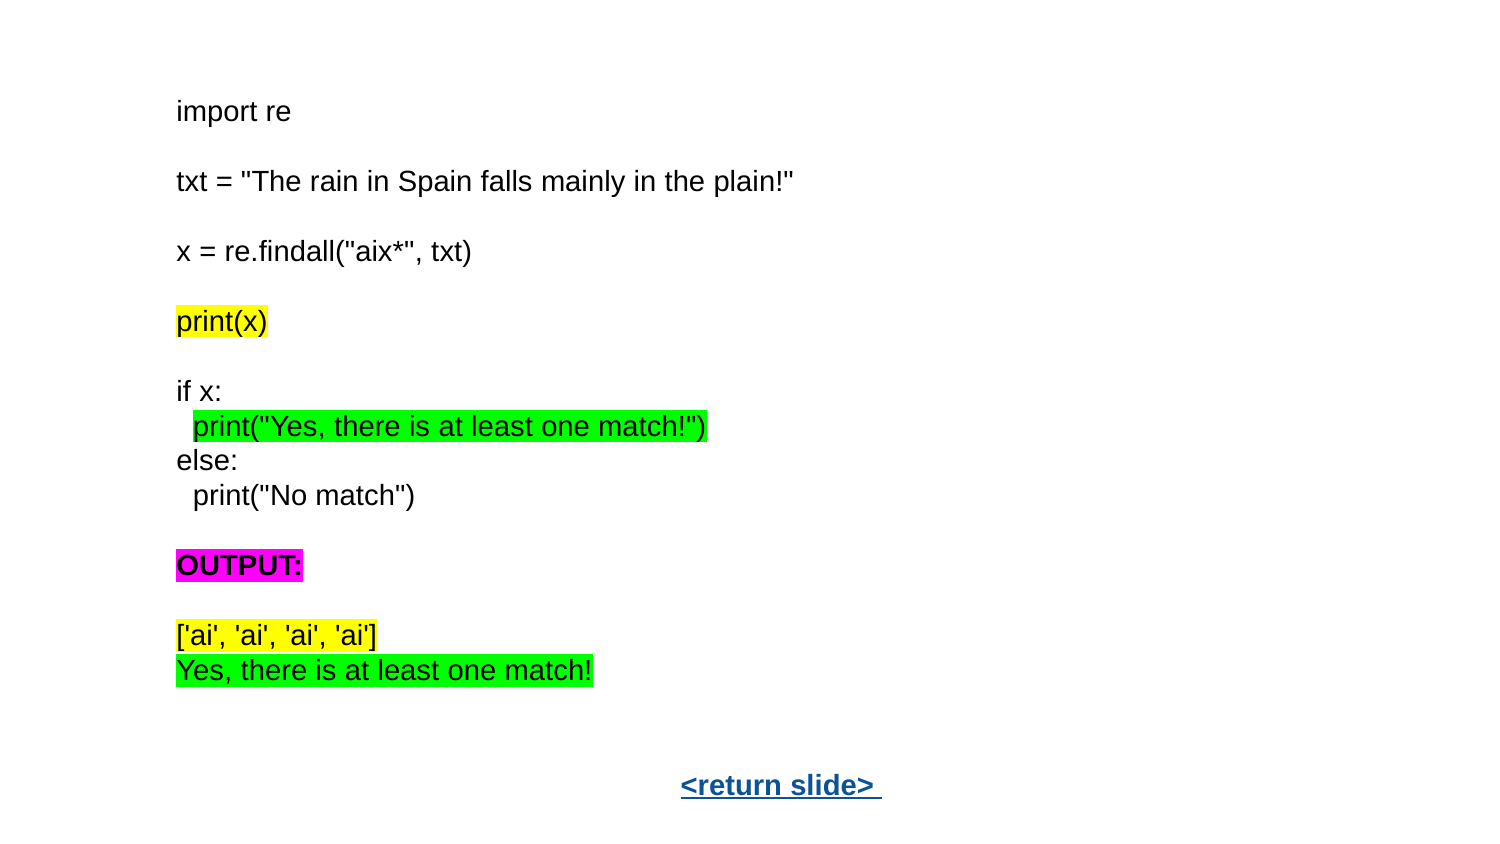

import re

txt = "The rain in Spain falls mainly in the plain!"

x = re.findall("aix*", txt)

print(x)

if x:
  print("Yes, there is at least one match!")
else:
  print("No match")

OUTPUT:

['ai', 'ai', 'ai', 'ai']
Yes, there is at least one match!
<return slide>